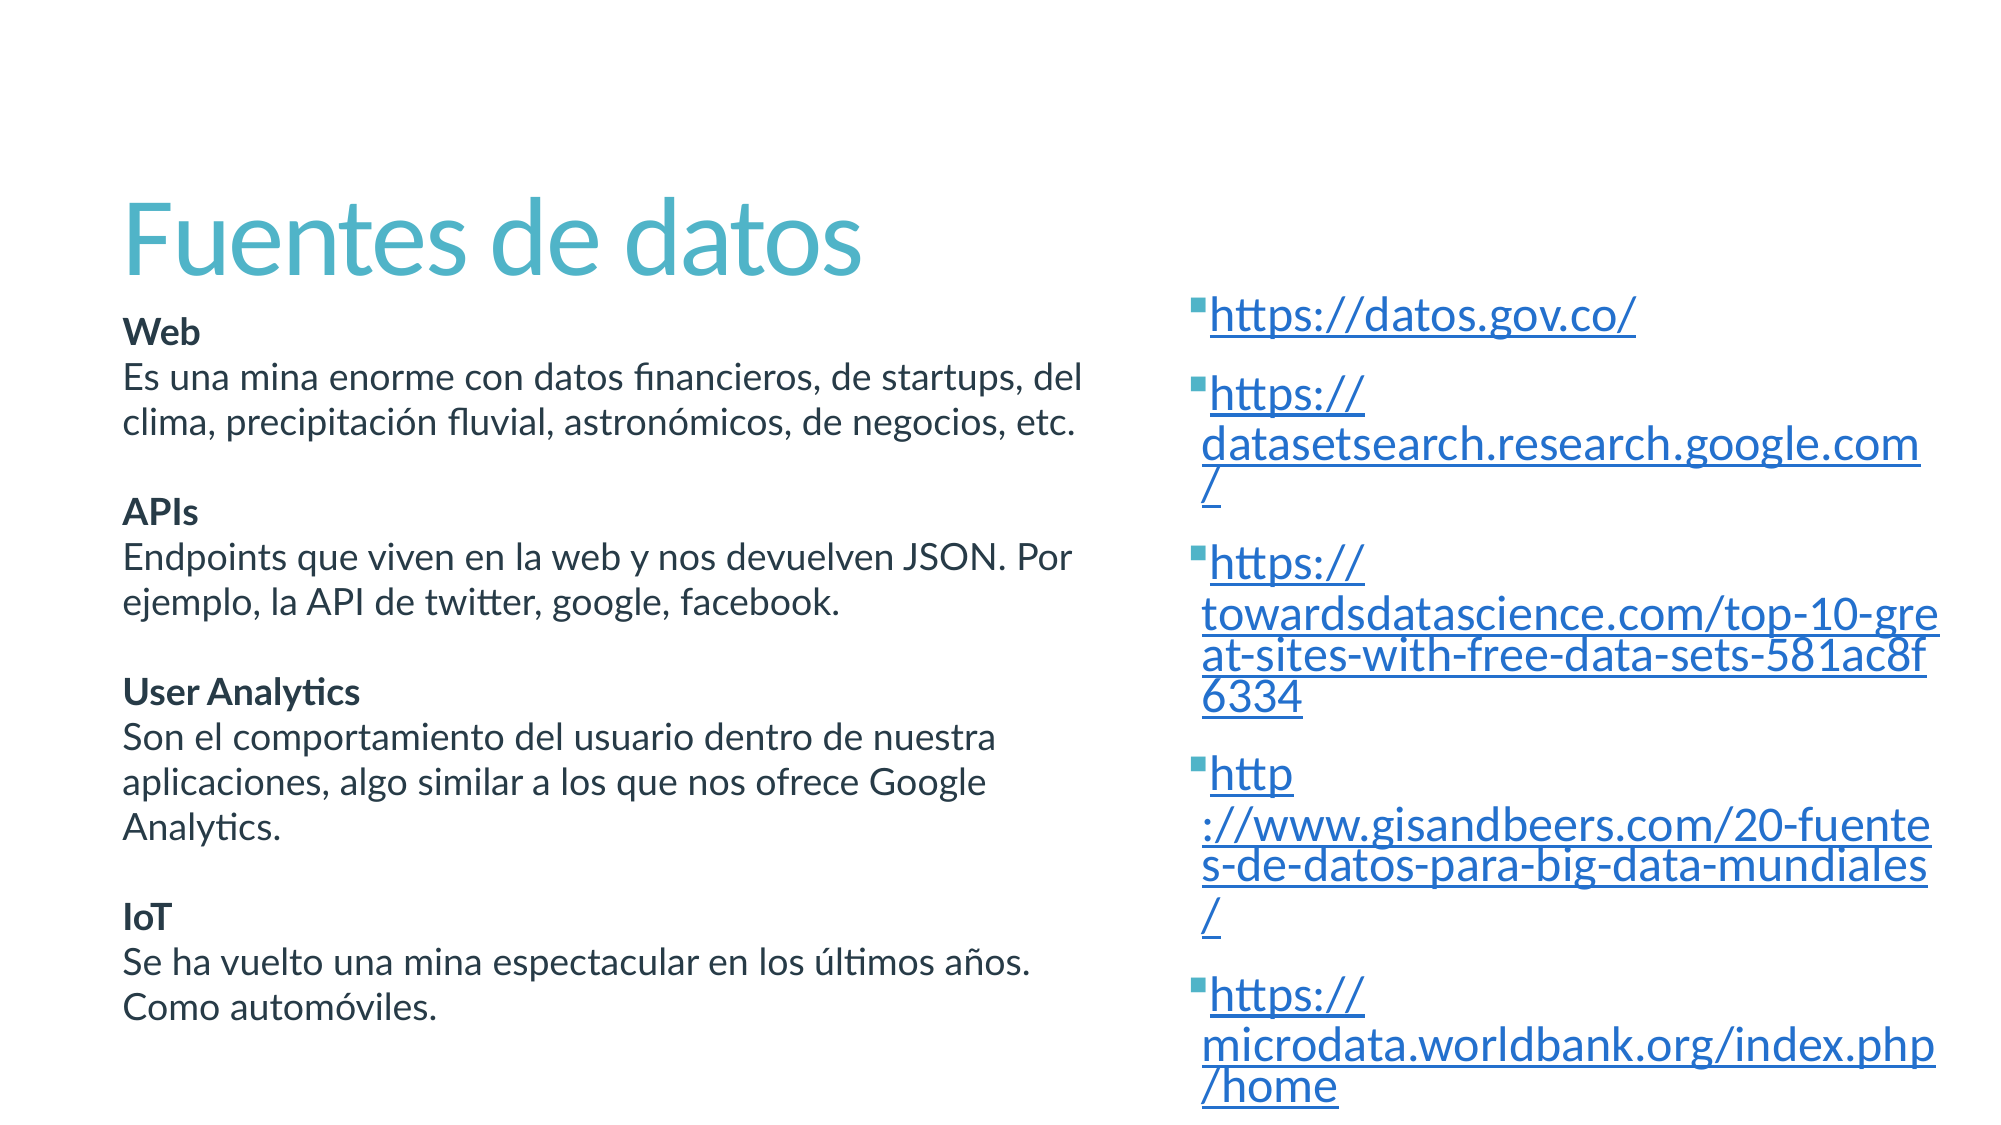

# Fuentes de datos
https://datos.gov.co/
https://datasetsearch.research.google.com/
https://towardsdatascience.com/top-10-great-sites-with-free-data-sets-581ac8f6334
http://www.gisandbeers.com/20-fuentes-de-datos-para-big-data-mundiales/
https://microdata.worldbank.org/index.php/home

Web
Es una mina enorme con datos financieros, de startups, del clima, precipitación fluvial, astronómicos, de negocios, etc.

APIs
Endpoints que viven en la web y nos devuelven JSON. Por ejemplo, la API de twitter, google, facebook.

User Analytics
Son el comportamiento del usuario dentro de nuestra aplicaciones, algo similar a los que nos ofrece Google Analytics.

IoT
Se ha vuelto una mina espectacular en los últimos años. Como automóviles.